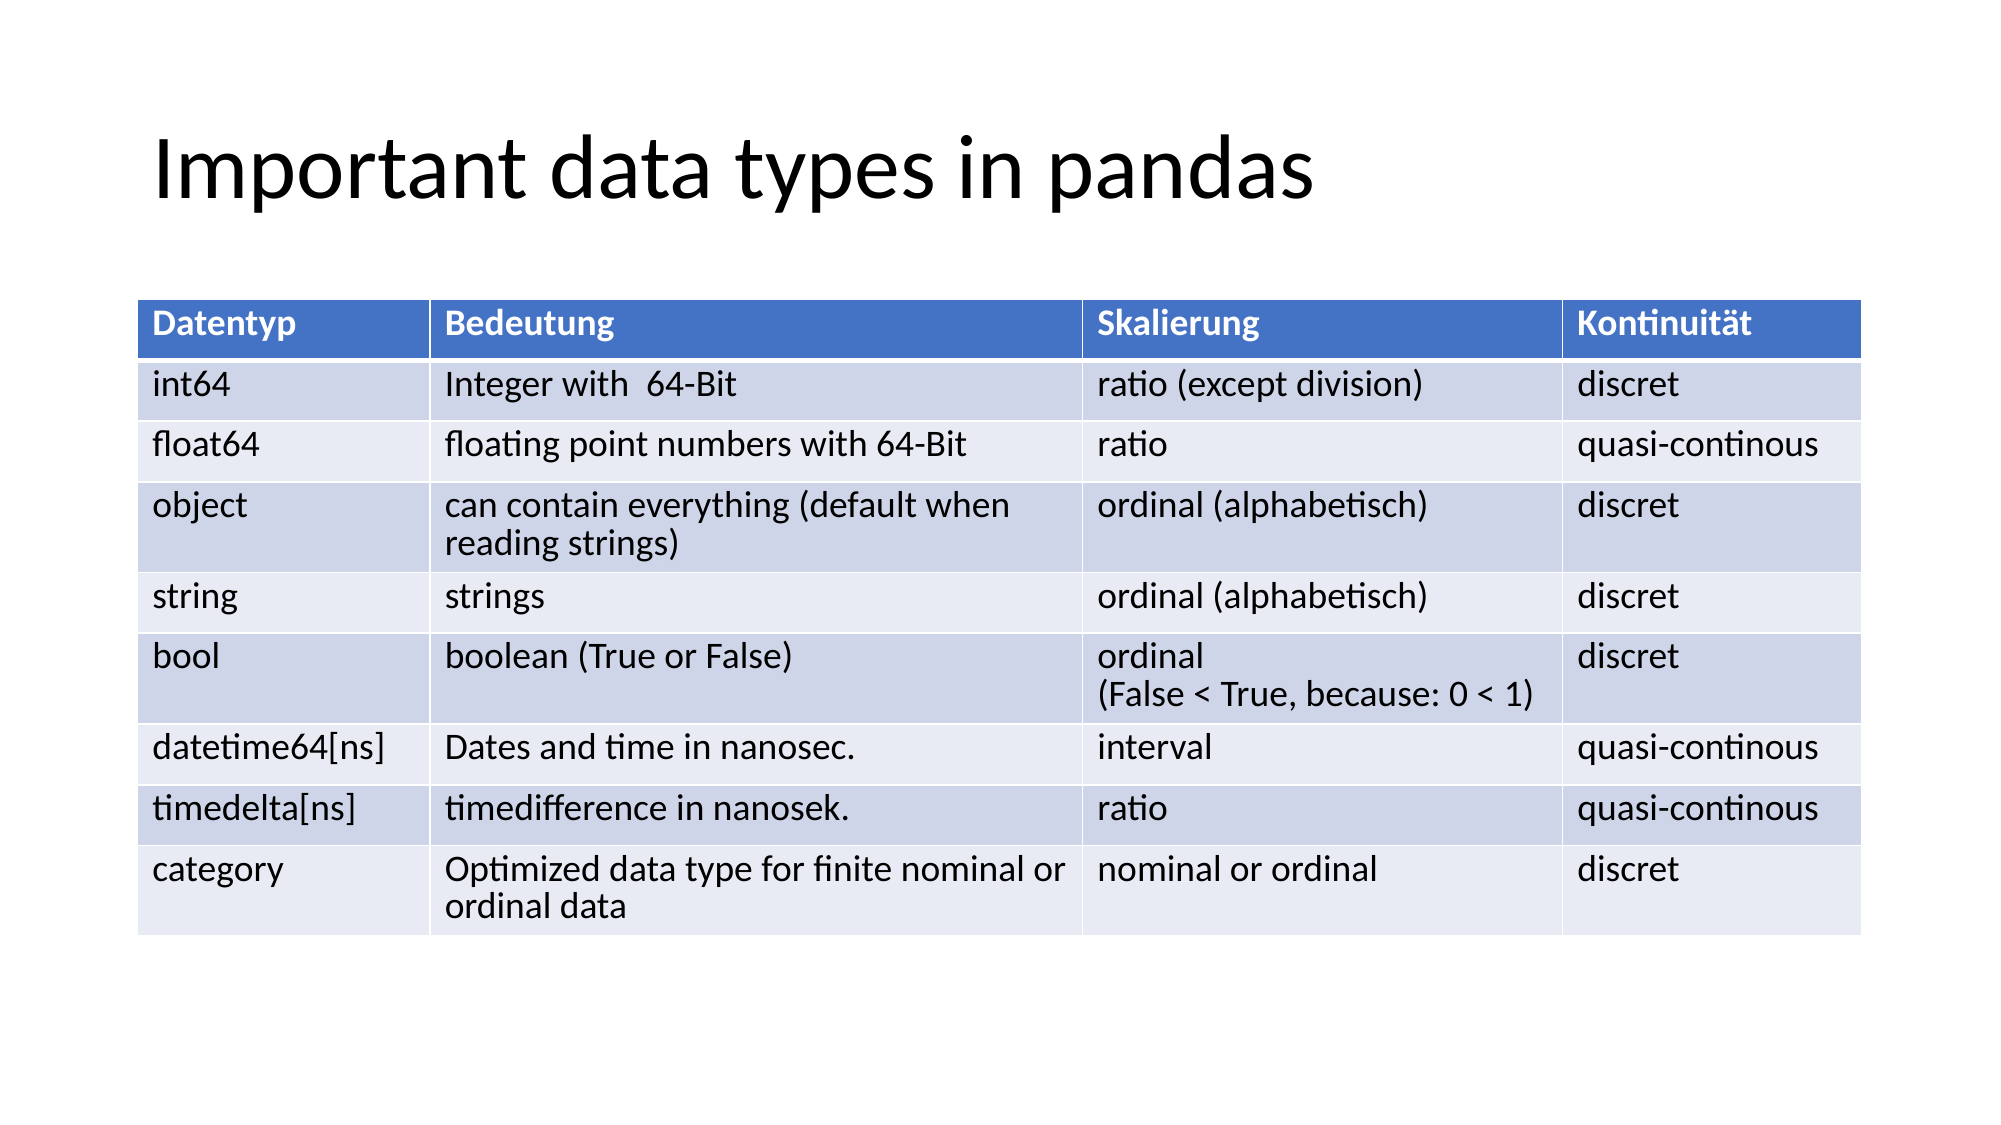

# Important data types in pandas
| Datentyp | Bedeutung | Skalierung | Kontinuität |
| --- | --- | --- | --- |
| int64 | Integer with 64-Bit | ratio (except division) | discret |
| float64 | floating point numbers with 64-Bit | ratio | quasi-continous |
| object | can contain everything (default when reading strings) | ordinal (alphabetisch) | discret |
| string | strings | ordinal (alphabetisch) | discret |
| bool | boolean (True or False) | ordinal (False < True, because: 0 < 1) | discret |
| datetime64[ns] | Dates and time in nanosec. | interval | quasi-continous |
| timedelta[ns] | timedifference in nanosek. | ratio | quasi-continous |
| category | Optimized data type for finite nominal or ordinal data | nominal or ordinal | discret |